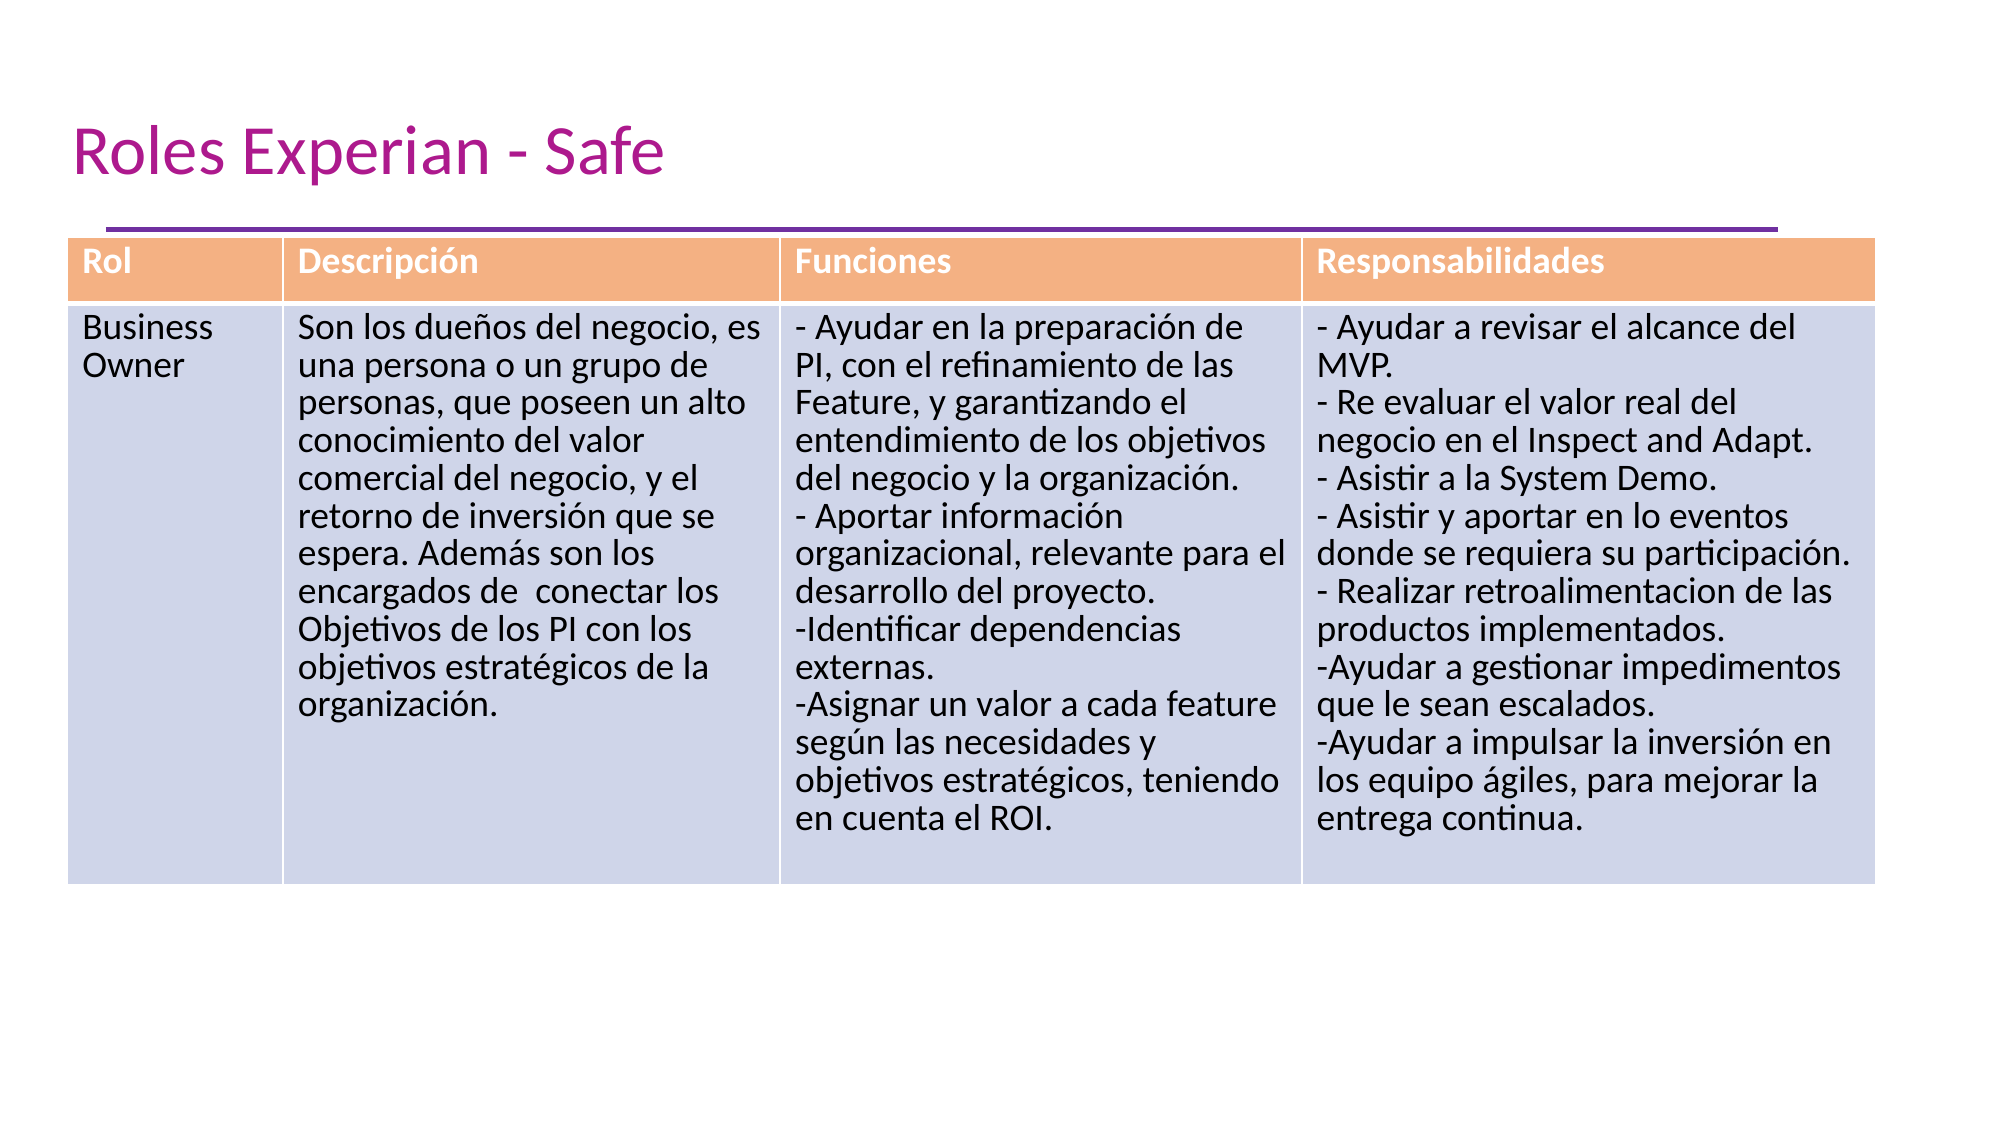

#
Roles Experian - Safe
| Rol | Descripción | Funciones | Responsabilidades |
| --- | --- | --- | --- |
| Business Owner | Son los dueños del negocio, es una persona o un grupo de personas, que poseen un alto conocimiento del valor comercial del negocio, y el retorno de inversión que se espera. Además son los encargados de conectar los Objetivos de los PI con los objetivos estratégicos de la organización. | - Ayudar en la preparación de PI, con el refinamiento de las Feature, y garantizando el entendimiento de los objetivos del negocio y la organización. - Aportar información organizacional, relevante para el desarrollo del proyecto. -Identificar dependencias externas. -Asignar un valor a cada feature según las necesidades y objetivos estratégicos, teniendo en cuenta el ROI. | - Ayudar a revisar el alcance del MVP. - Re evaluar el valor real del negocio en el Inspect and Adapt. - Asistir a la System Demo. - Asistir y aportar en lo eventos donde se requiera su participación. - Realizar retroalimentacion de las productos implementados. -Ayudar a gestionar impedimentos que le sean escalados. -Ayudar a impulsar la inversión en los equipo ágiles, para mejorar la entrega continua. |